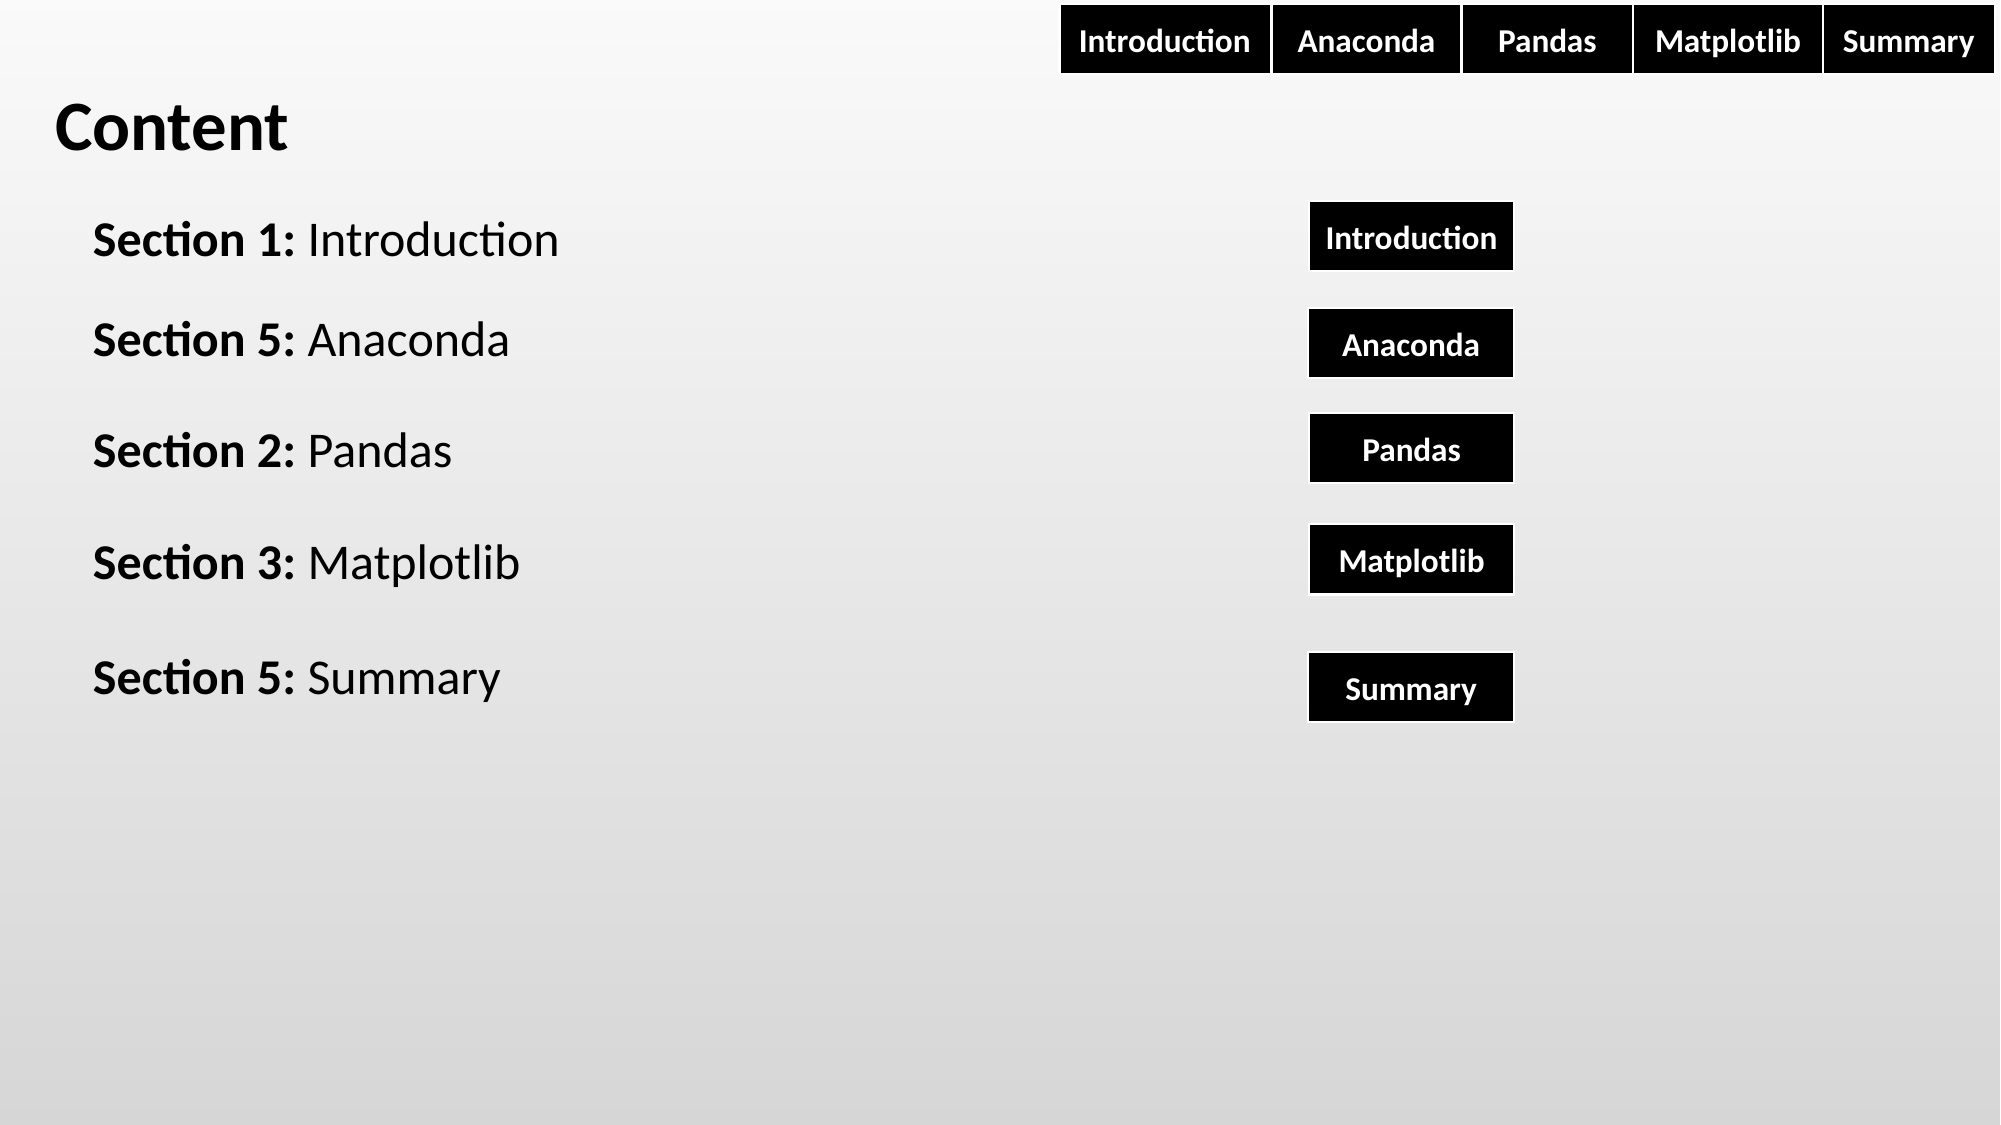

Anaconda
Pandas
Matplotlib
Summary
Introduction
Content
Introduction
Section 1: Introduction
Section 5: Anaconda
Anaconda
Section 2: Pandas
Pandas
Matplotlib
Section 3: Matplotlib
Section 5: Summary
Summary